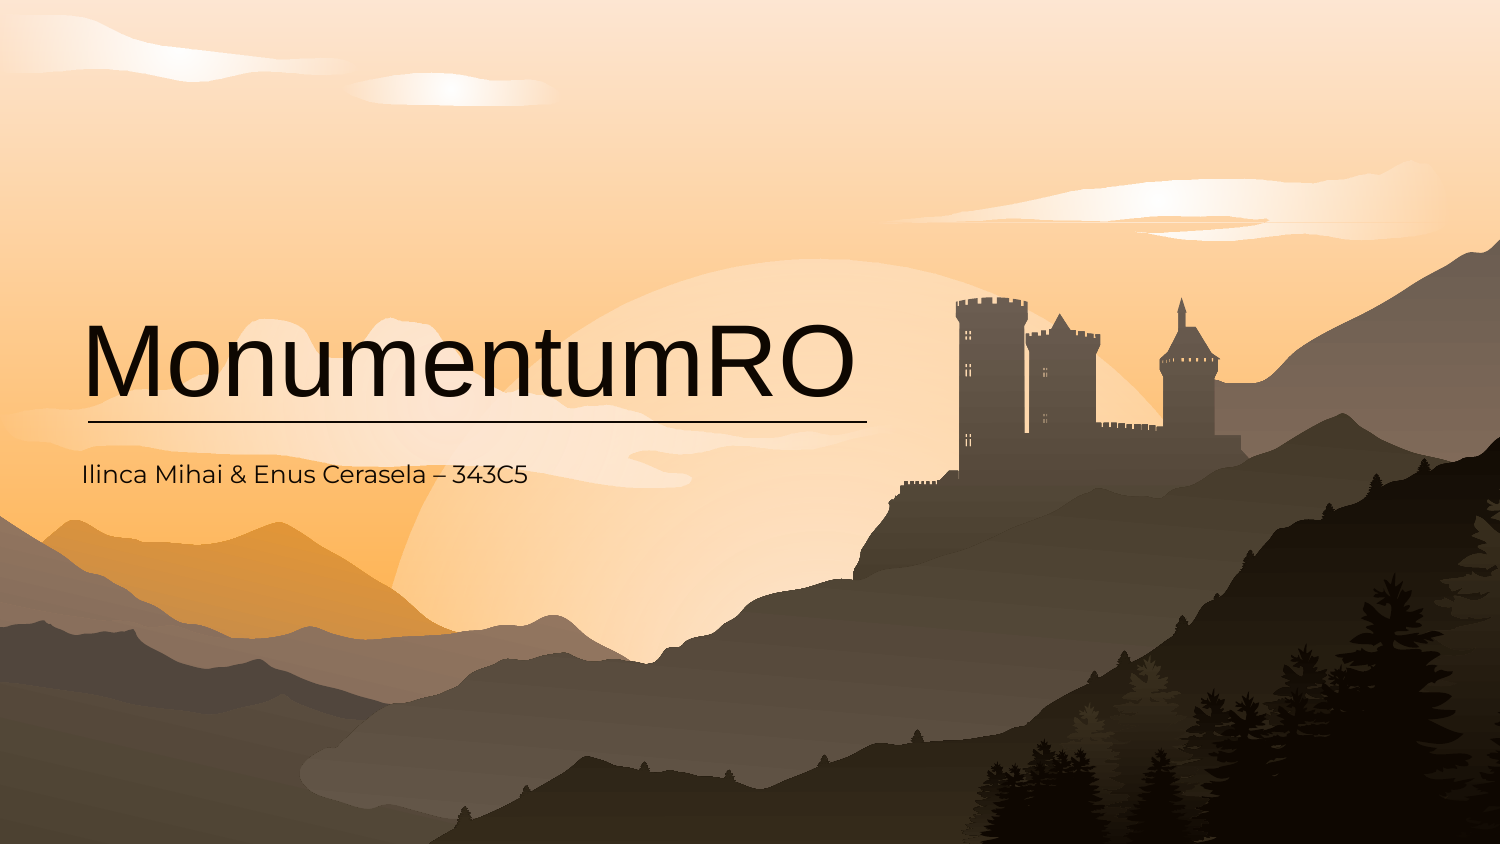

# MonumentumRO
Ilinca Mihai & Enus Cerasela – 343C5